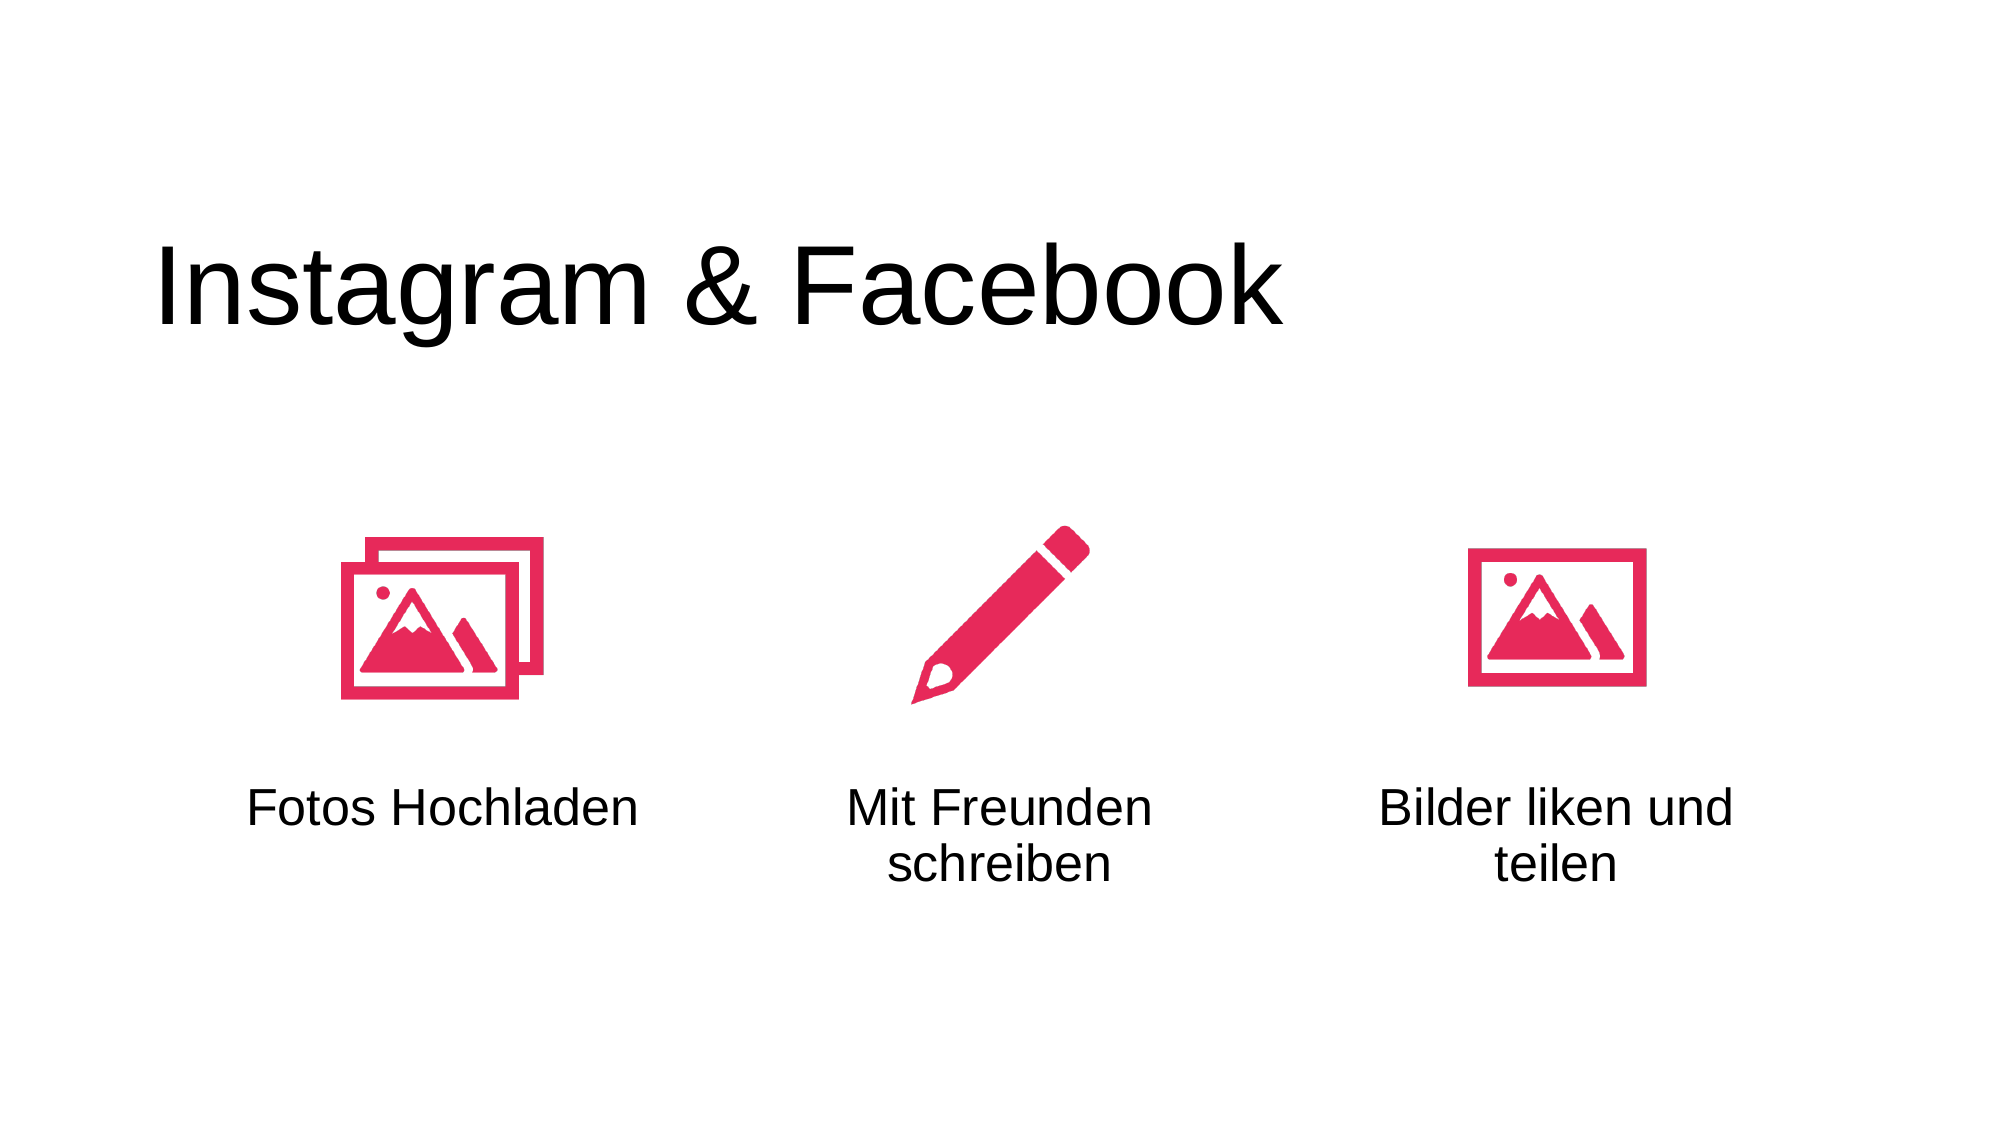

# Instagram & Facebook
Fotos Hochladen
Mit Freunden schreiben
Bilder liken und teilen